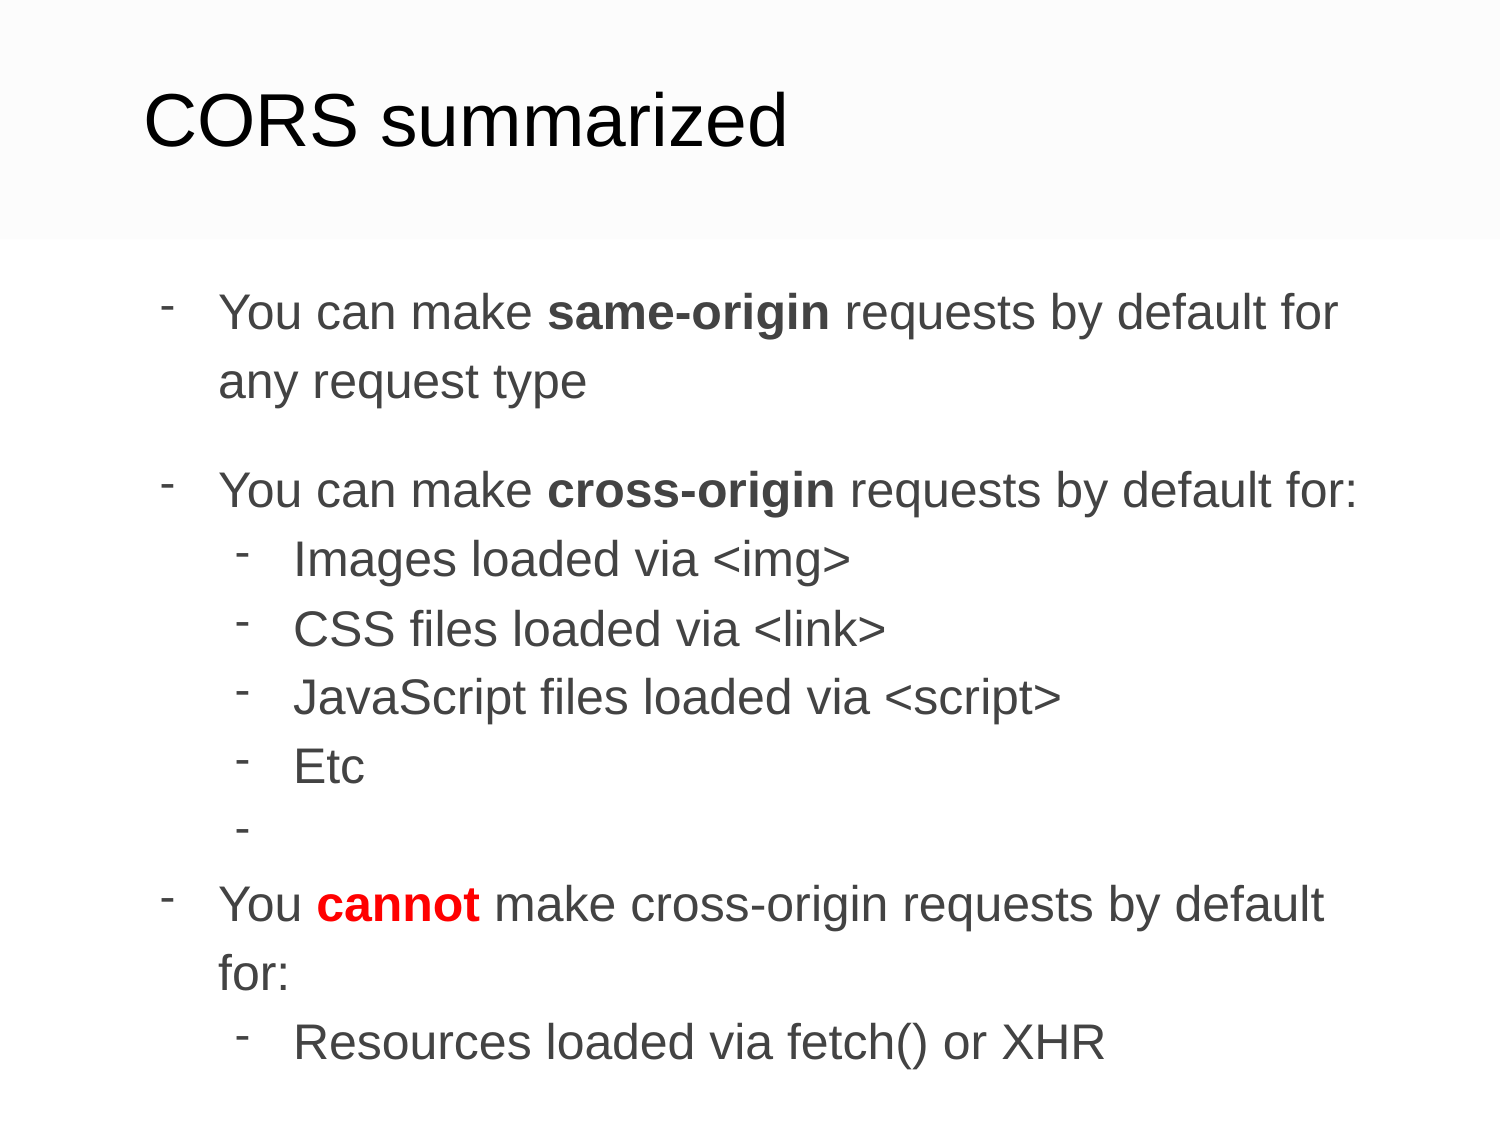

CORS summarized
You can make same-origin requests by default for any request type

You can make cross-origin requests by default for:
Images loaded via <img>
CSS files loaded via <link>
JavaScript files loaded via <script>
Etc

You cannot make cross-origin requests by default for:
Resources loaded via fetch() or XHR